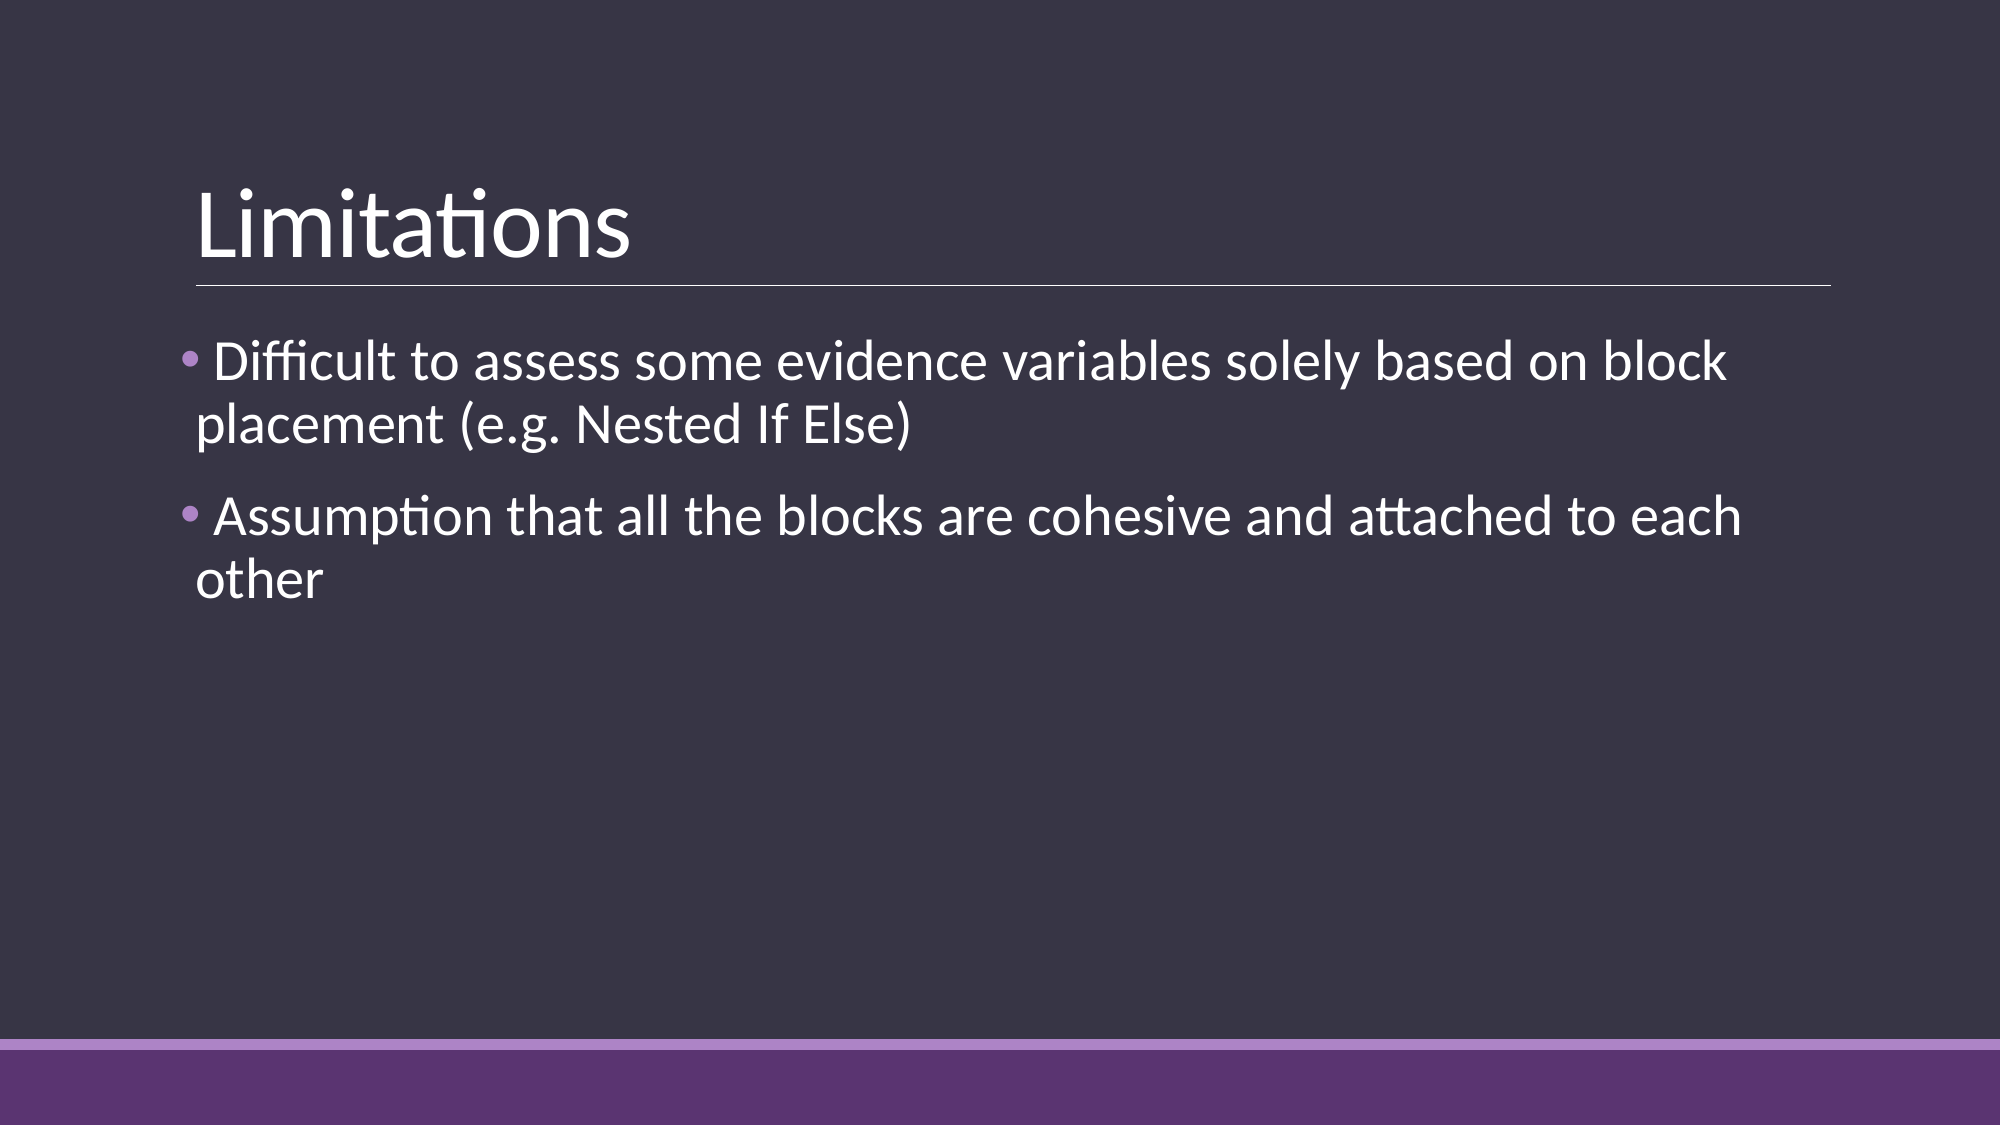

# Limitations
 Difficult to assess some evidence variables solely based on block placement (e.g. Nested If Else)
 Assumption that all the blocks are cohesive and attached to each other